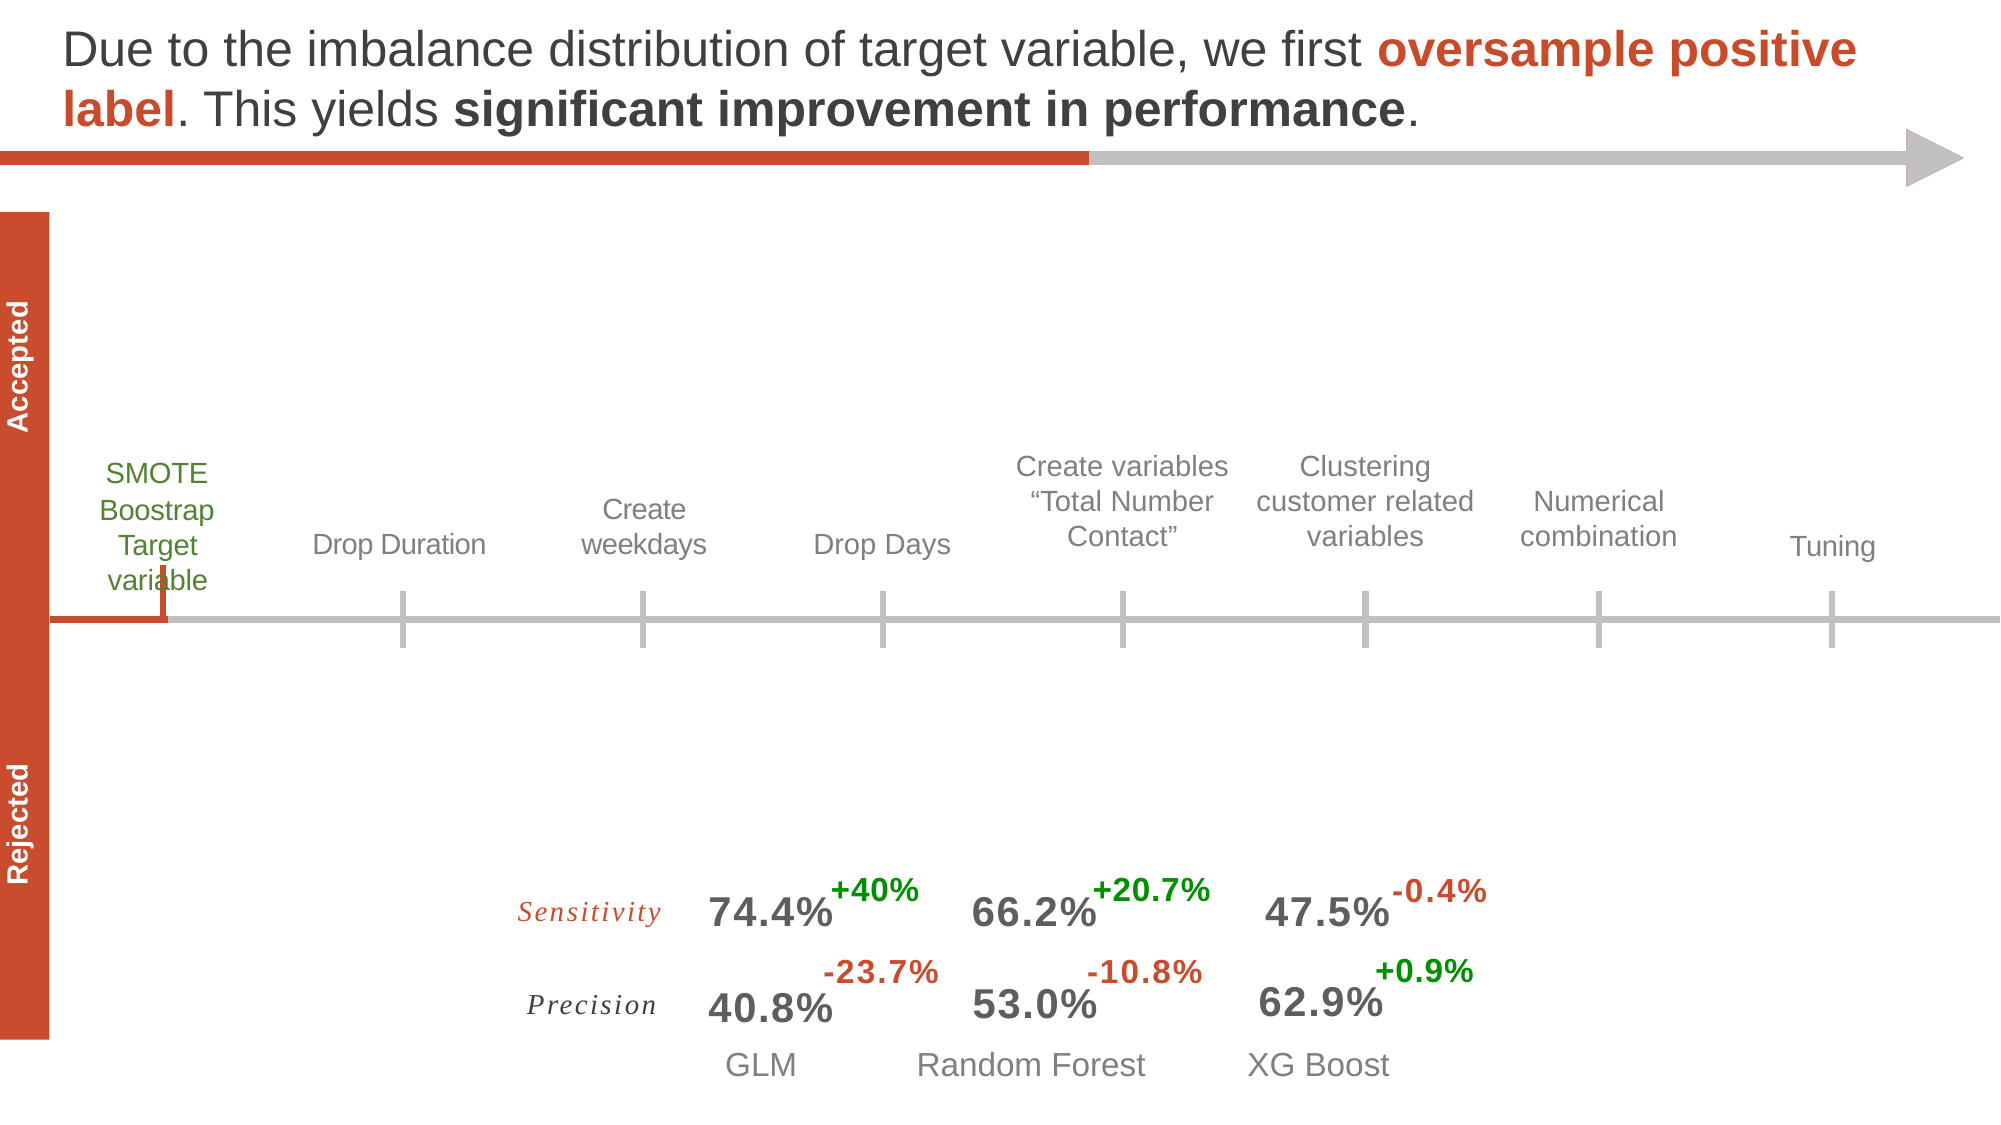

# Due to the imbalance distribution of target variable, we first oversample positive label. This yields significant improvement in performance.

Accepted
Create variables “Total Number Contact”
Clustering customer related variables
SMOTE
Boostrap Target variable
Numerical combination
Create weekdays
Drop Duration
Drop Days
Tuning

Rejected
-0.4%
Sensitivity
+40%
+20.7%
66.2%
74.4%
 47.5%
-23.7%
-10.8%
+0.9%
Precision
62.9%
53.0%
40.8%
GLM
Random Forest
XG Boost